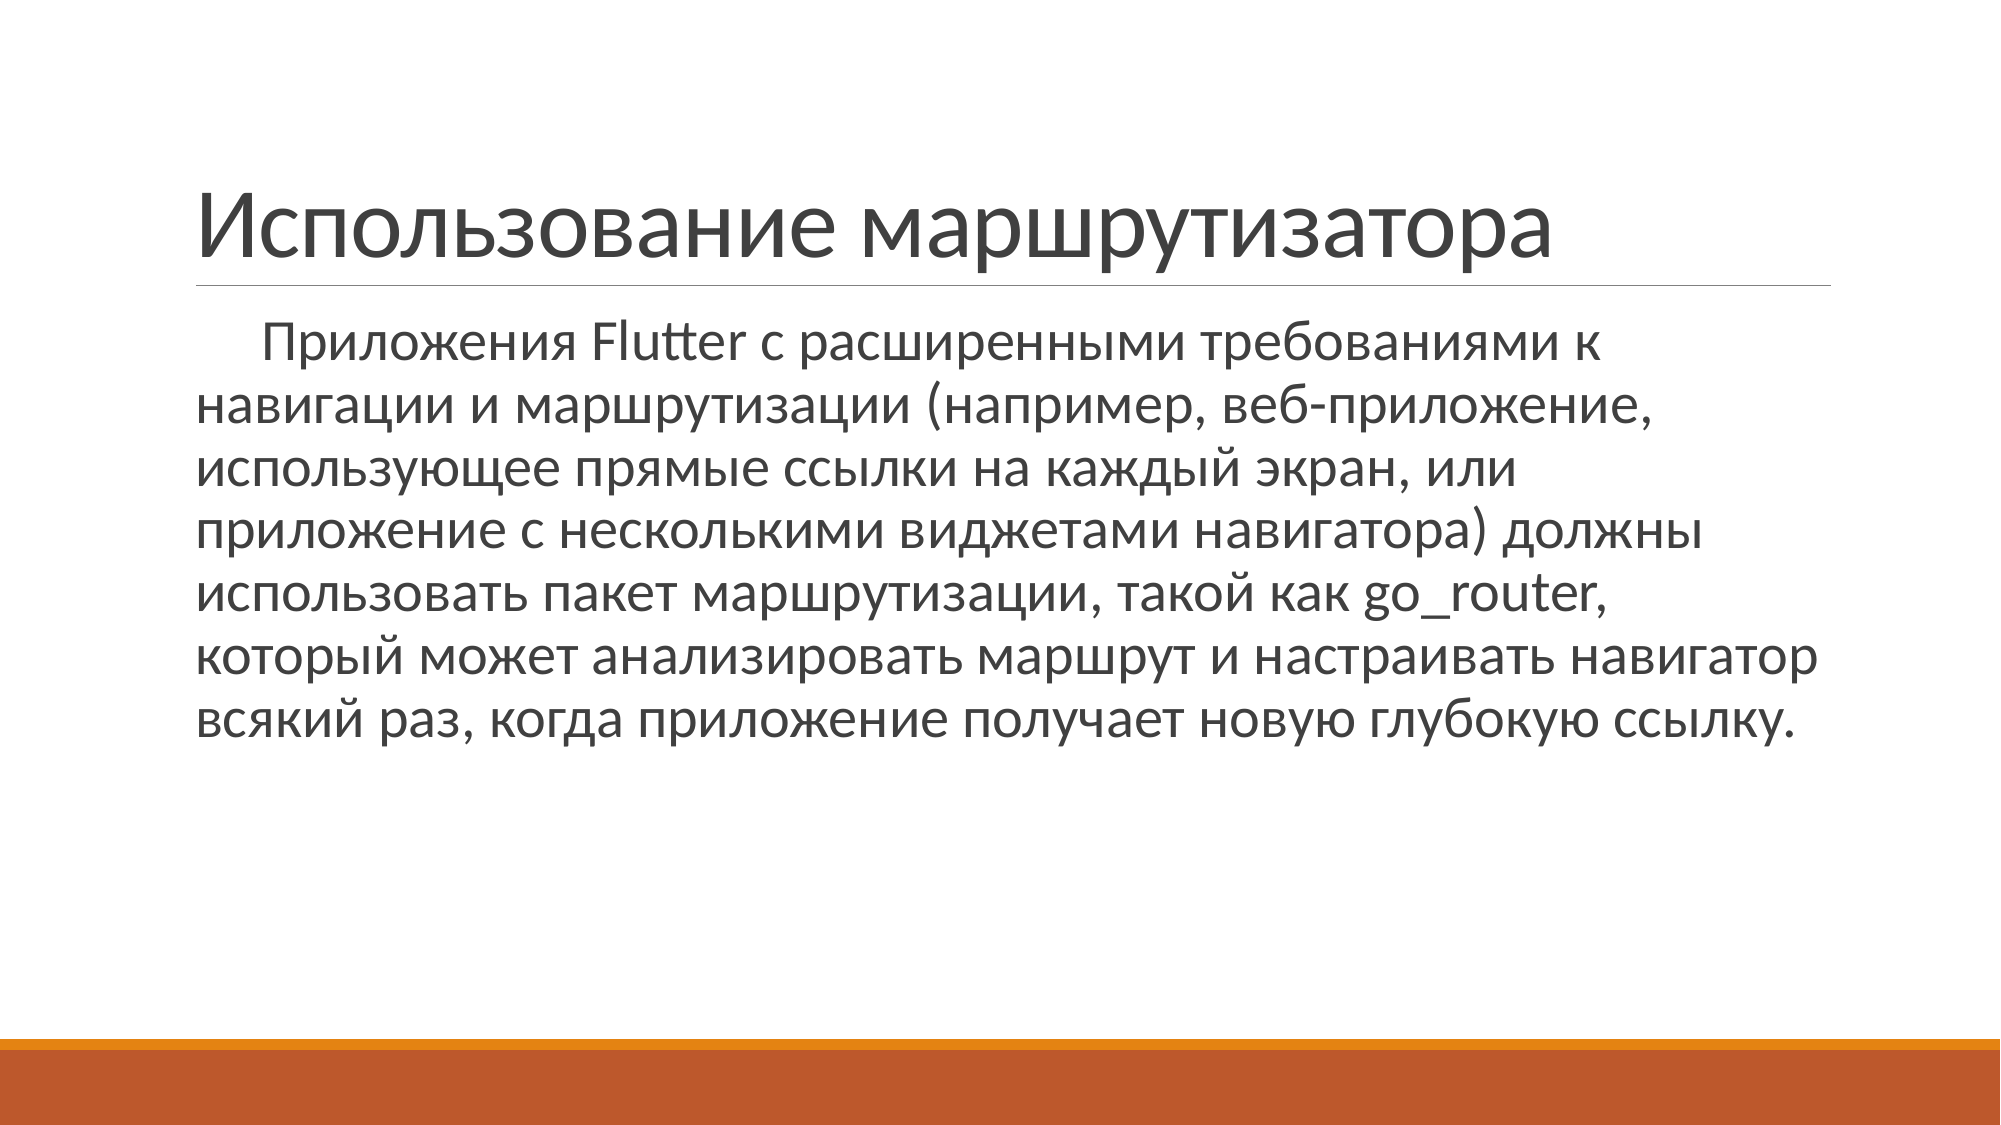

# Использование маршрутизатора
     Приложения Flutter с расширенными требованиями к навигации и маршрутизации (например, веб-приложение, использующее прямые ссылки на каждый экран, или приложение с несколькими виджетами навигатора) должны использовать пакет маршрутизации, такой как go_router, который может анализировать маршрут и настраивать навигатор всякий раз, когда приложение получает новую глубокую ссылку.